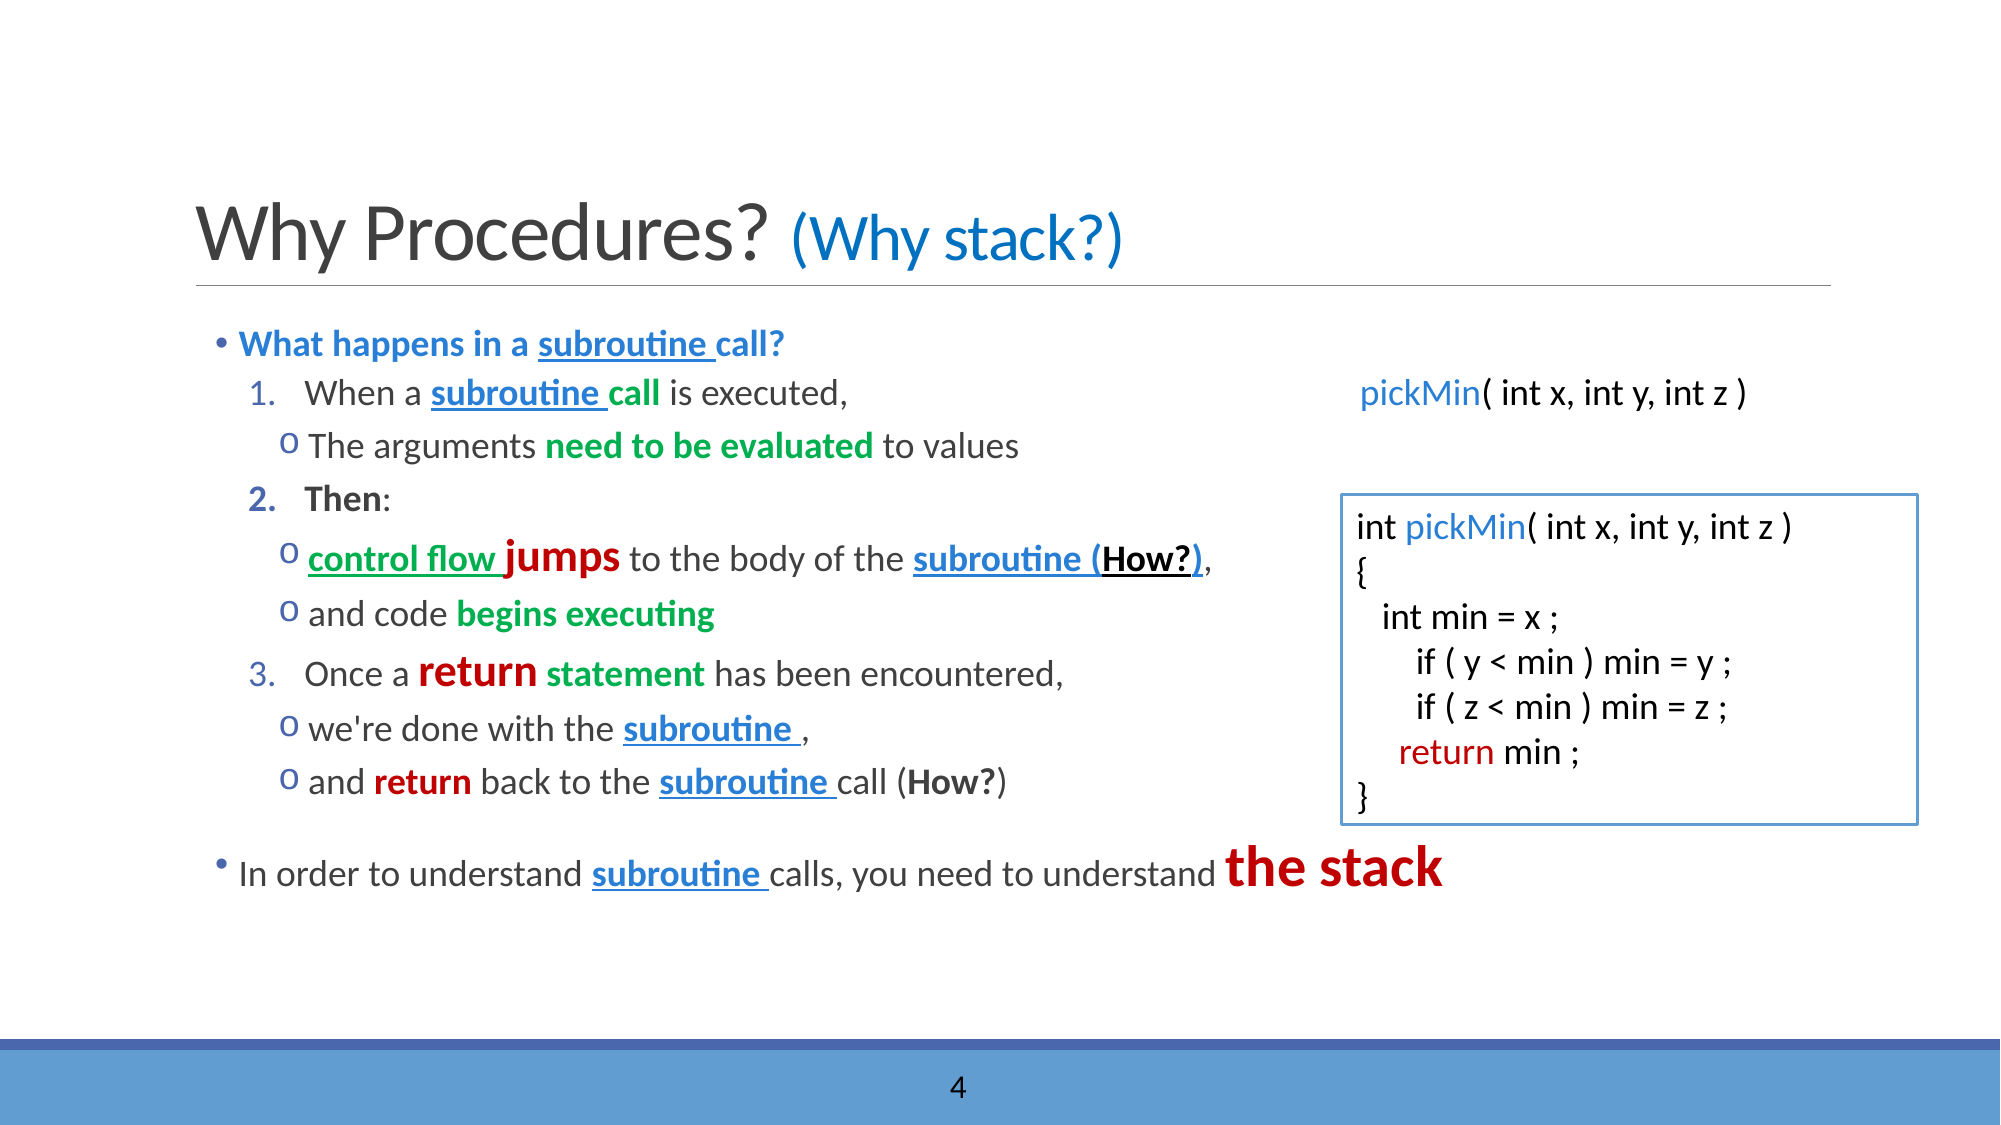

# Why Procedures? (Why stack?)
 What happens in a subroutine call?
When a subroutine call is executed,
The arguments need to be evaluated to values
Then:
control flow jumps to the body of the subroutine (How?),
and code begins executing
Once a return statement has been encountered,
we're done with the subroutine ,
and return back to the subroutine call (How?)
 In order to understand subroutine calls, you need to understand the stack

pickMin( int x, int y, int z )
int pickMin( int x, int y, int z )
{
   int min = x ;
       if ( y < min ) min = y ;
       if ( z < min ) min = z ;
     return min ;
}
4